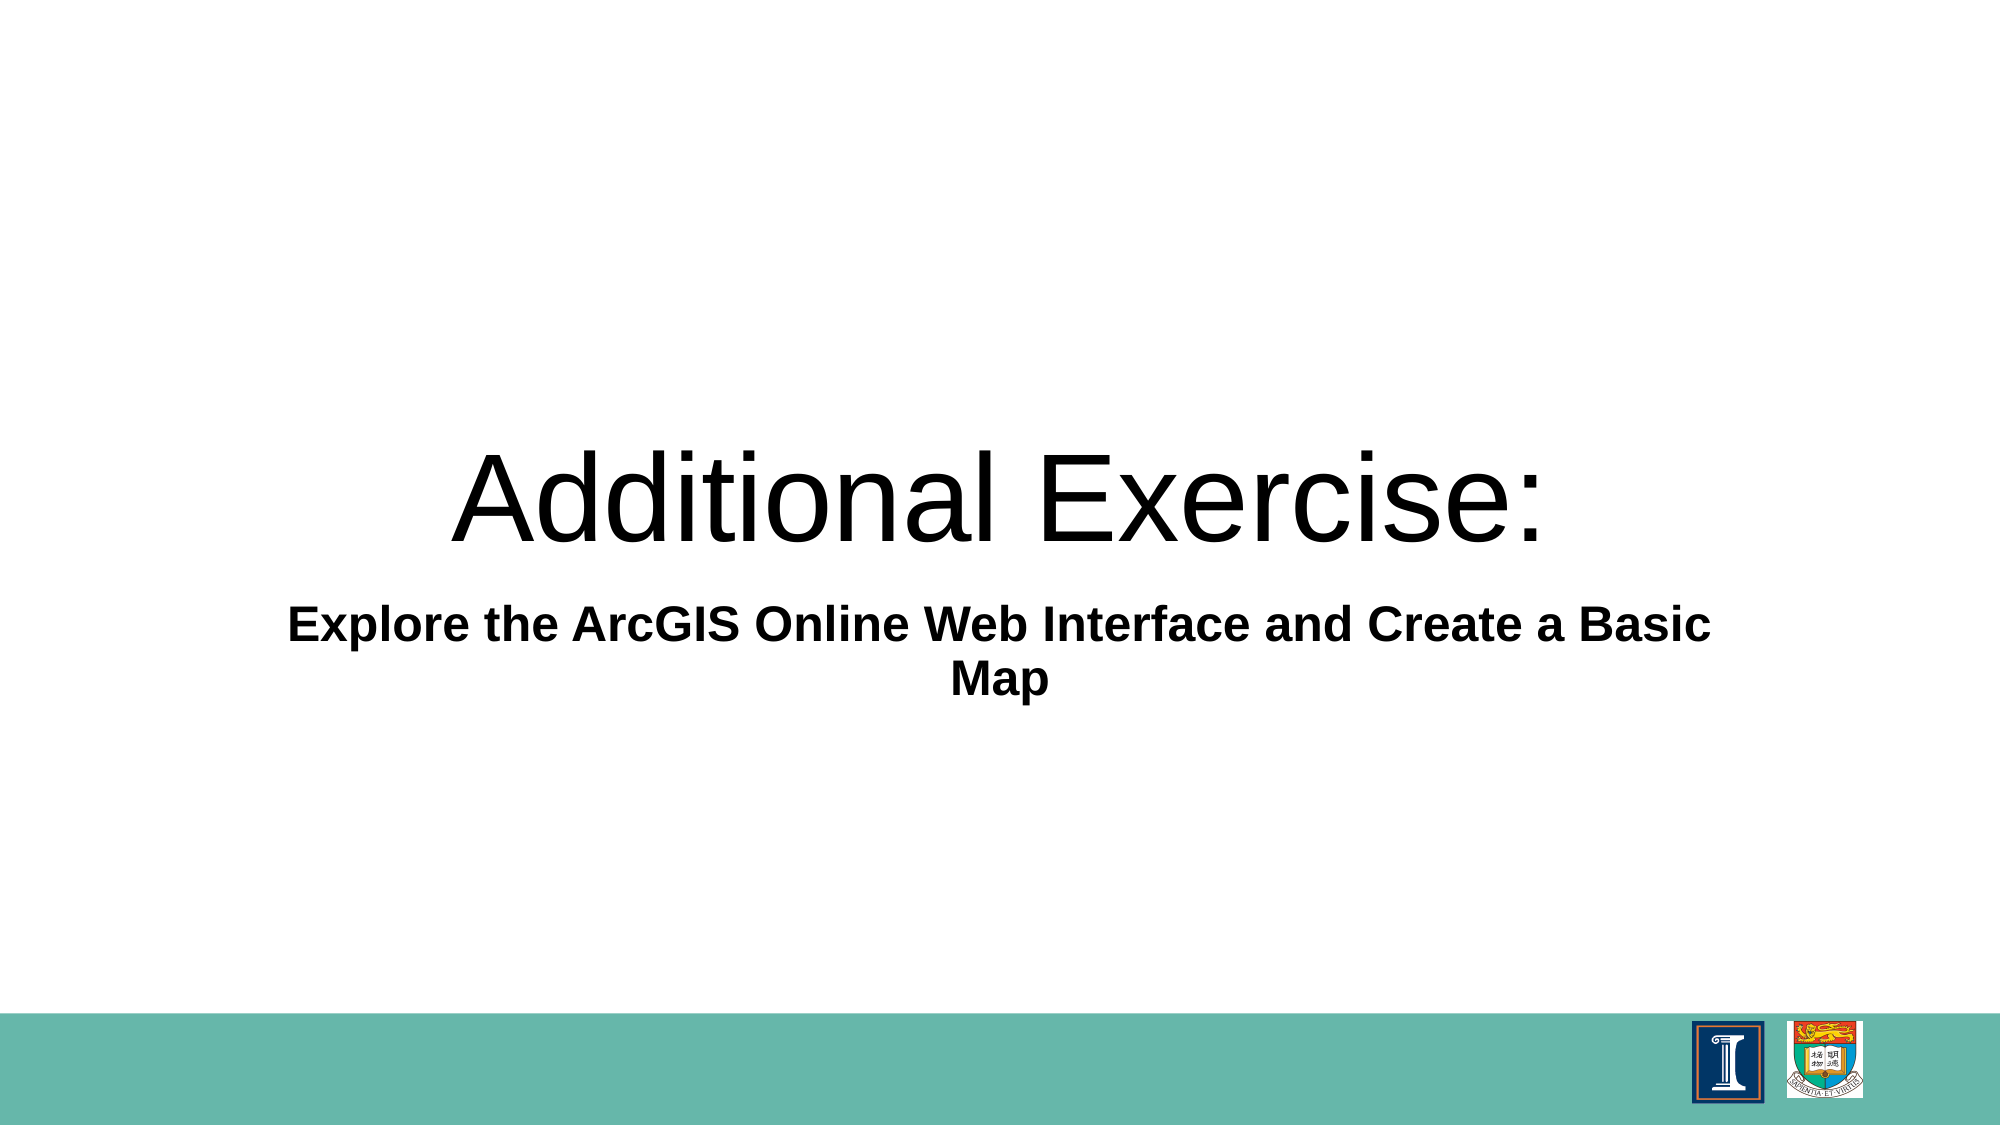

# Additional Exercise:
Explore the ArcGIS Online Web Interface and Create a Basic Map